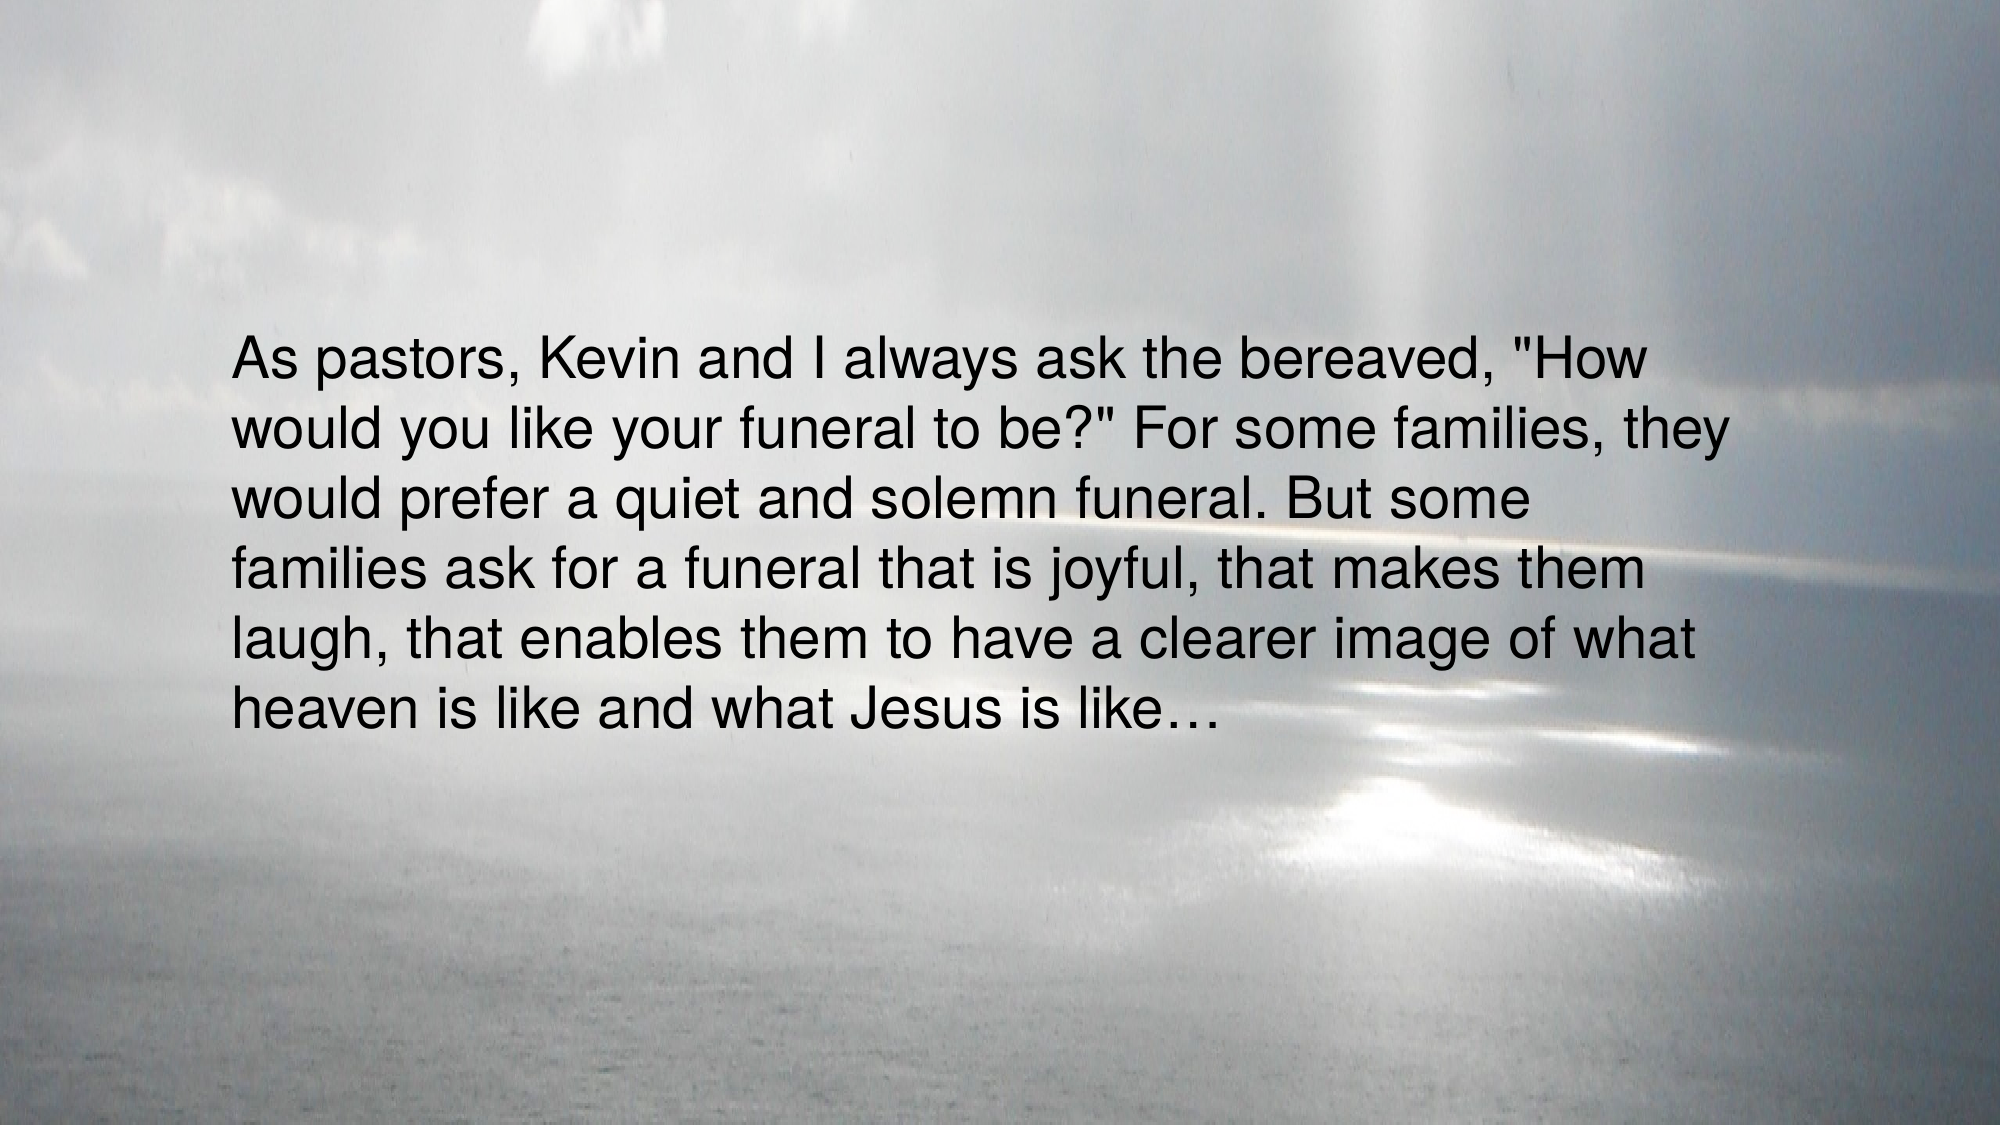

As pastors, Kevin and I always ask the bereaved, "How would you like your funeral to be?" For some families, they would prefer a quiet and solemn funeral. But some families ask for a funeral that is joyful, that makes them laugh, that enables them to have a clearer image of what heaven is like and what Jesus is like…